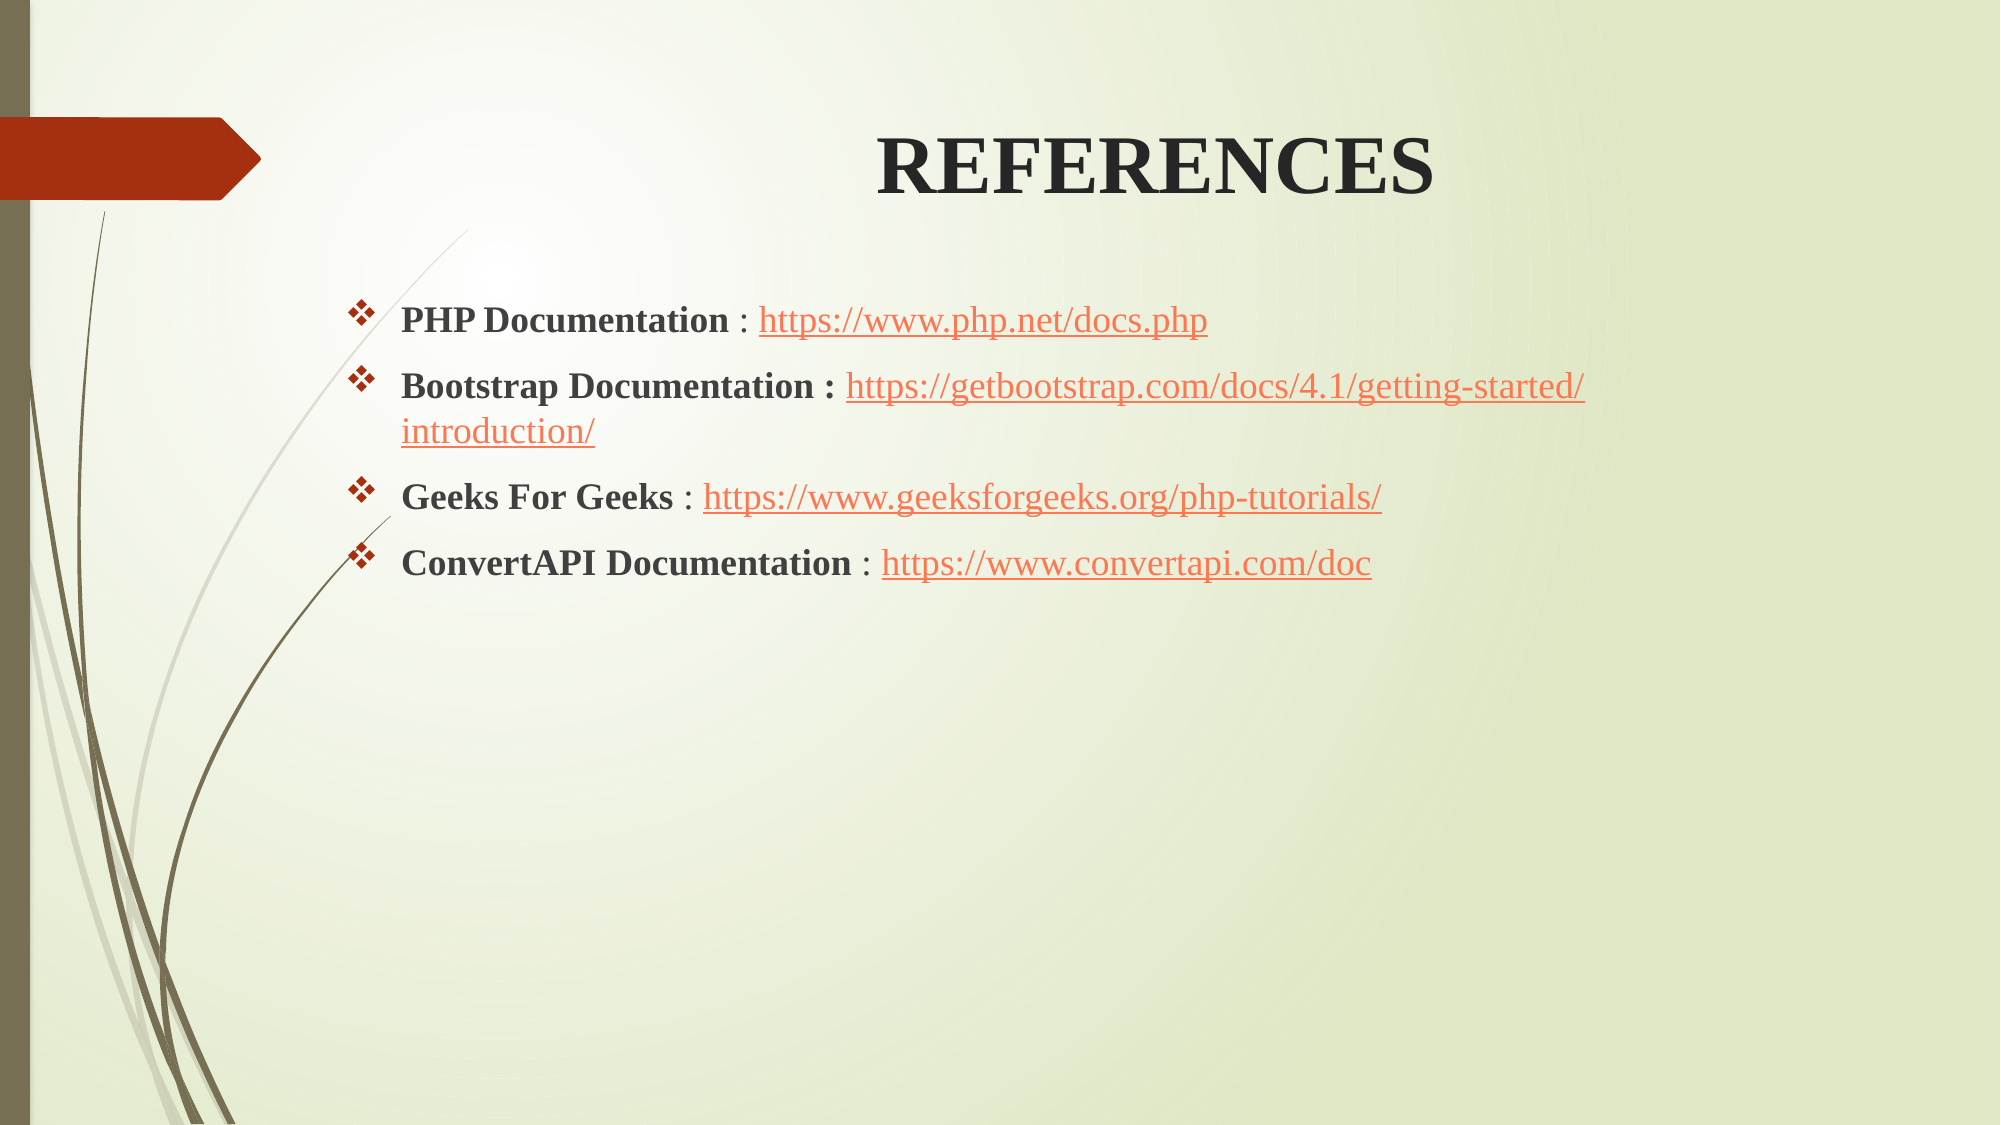

# REFERENCES
PHP Documentation : https://www.php.net/docs.php
Bootstrap Documentation : https://getbootstrap.com/docs/4.1/getting-started/introduction/
Geeks For Geeks : https://www.geeksforgeeks.org/php-tutorials/
ConvertAPI Documentation : https://www.convertapi.com/doc